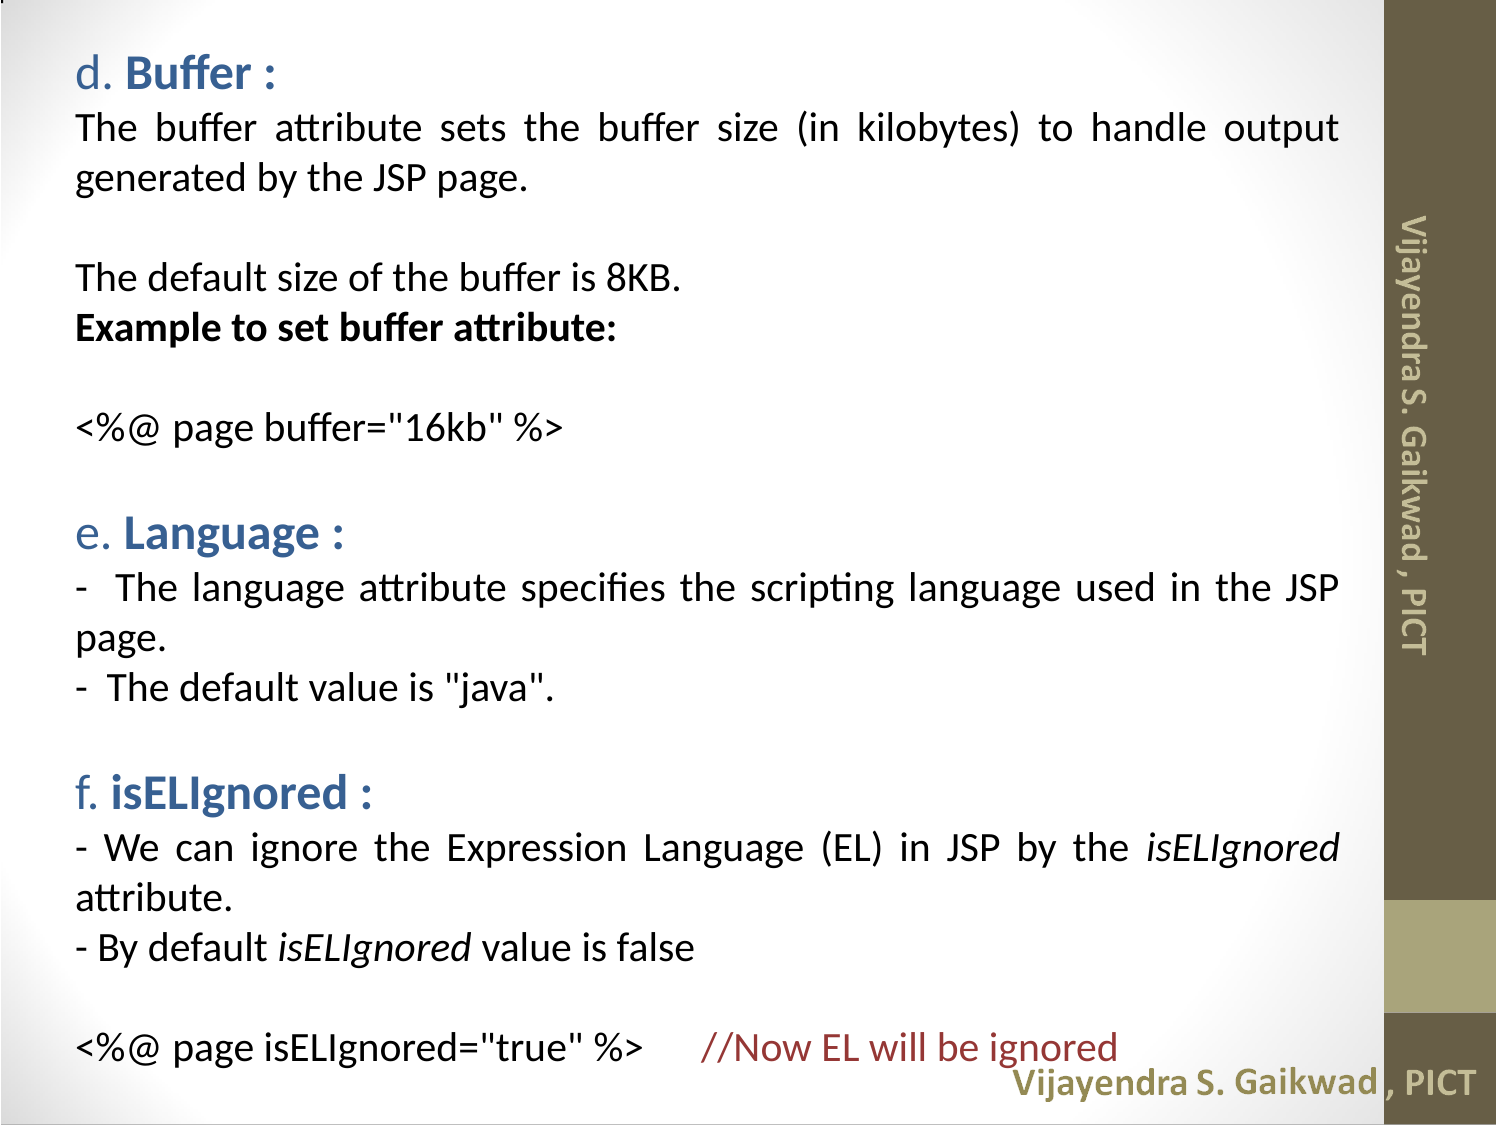

d. Buffer :
The buffer attribute sets the buffer size (in kilobytes) to handle output generated by the JSP page.

The default size of the buffer is 8KB.
Example to set buffer attribute:

<%@ page buffer="16kb" %>

e. Language :
-  The language attribute specifies the scripting language used in the JSP page.
-  The default value is "java".

f. isELIgnored :
- We can ignore the Expression Language (EL) in JSP by the isELIgnored attribute.
- By default isELIgnored value is false

<%@ page isELIgnored="true" %>      //Now EL will be ignored